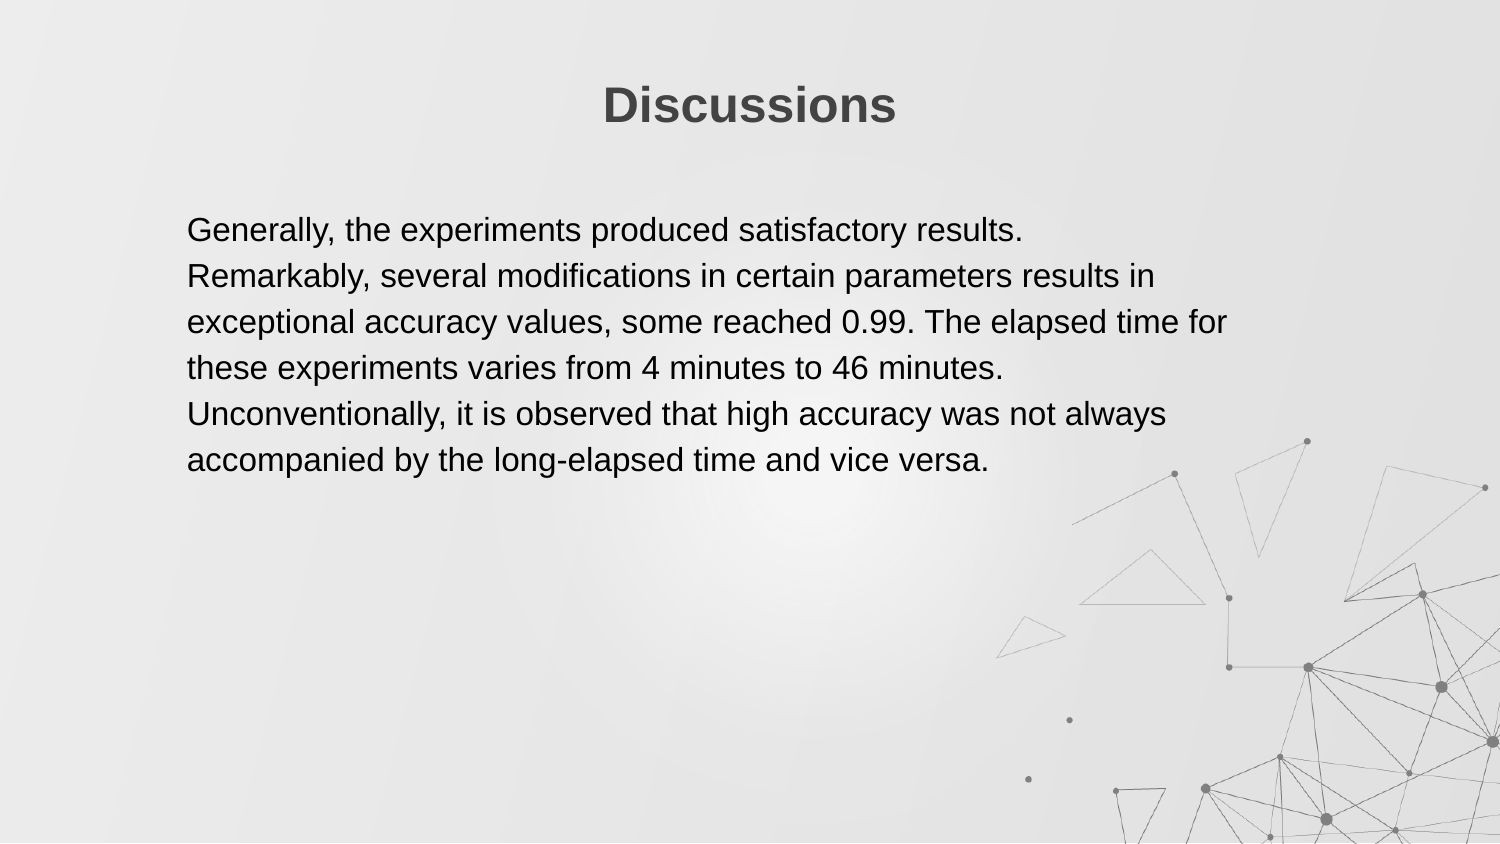

# Discussions
Generally, the experiments produced satisfactory results.
Remarkably, several modifications in certain parameters results in exceptional accuracy values, some reached 0.99. The elapsed time for these experiments varies from 4 minutes to 46 minutes. Unconventionally, it is observed that high accuracy was not always accompanied by the long-elapsed time and vice versa.